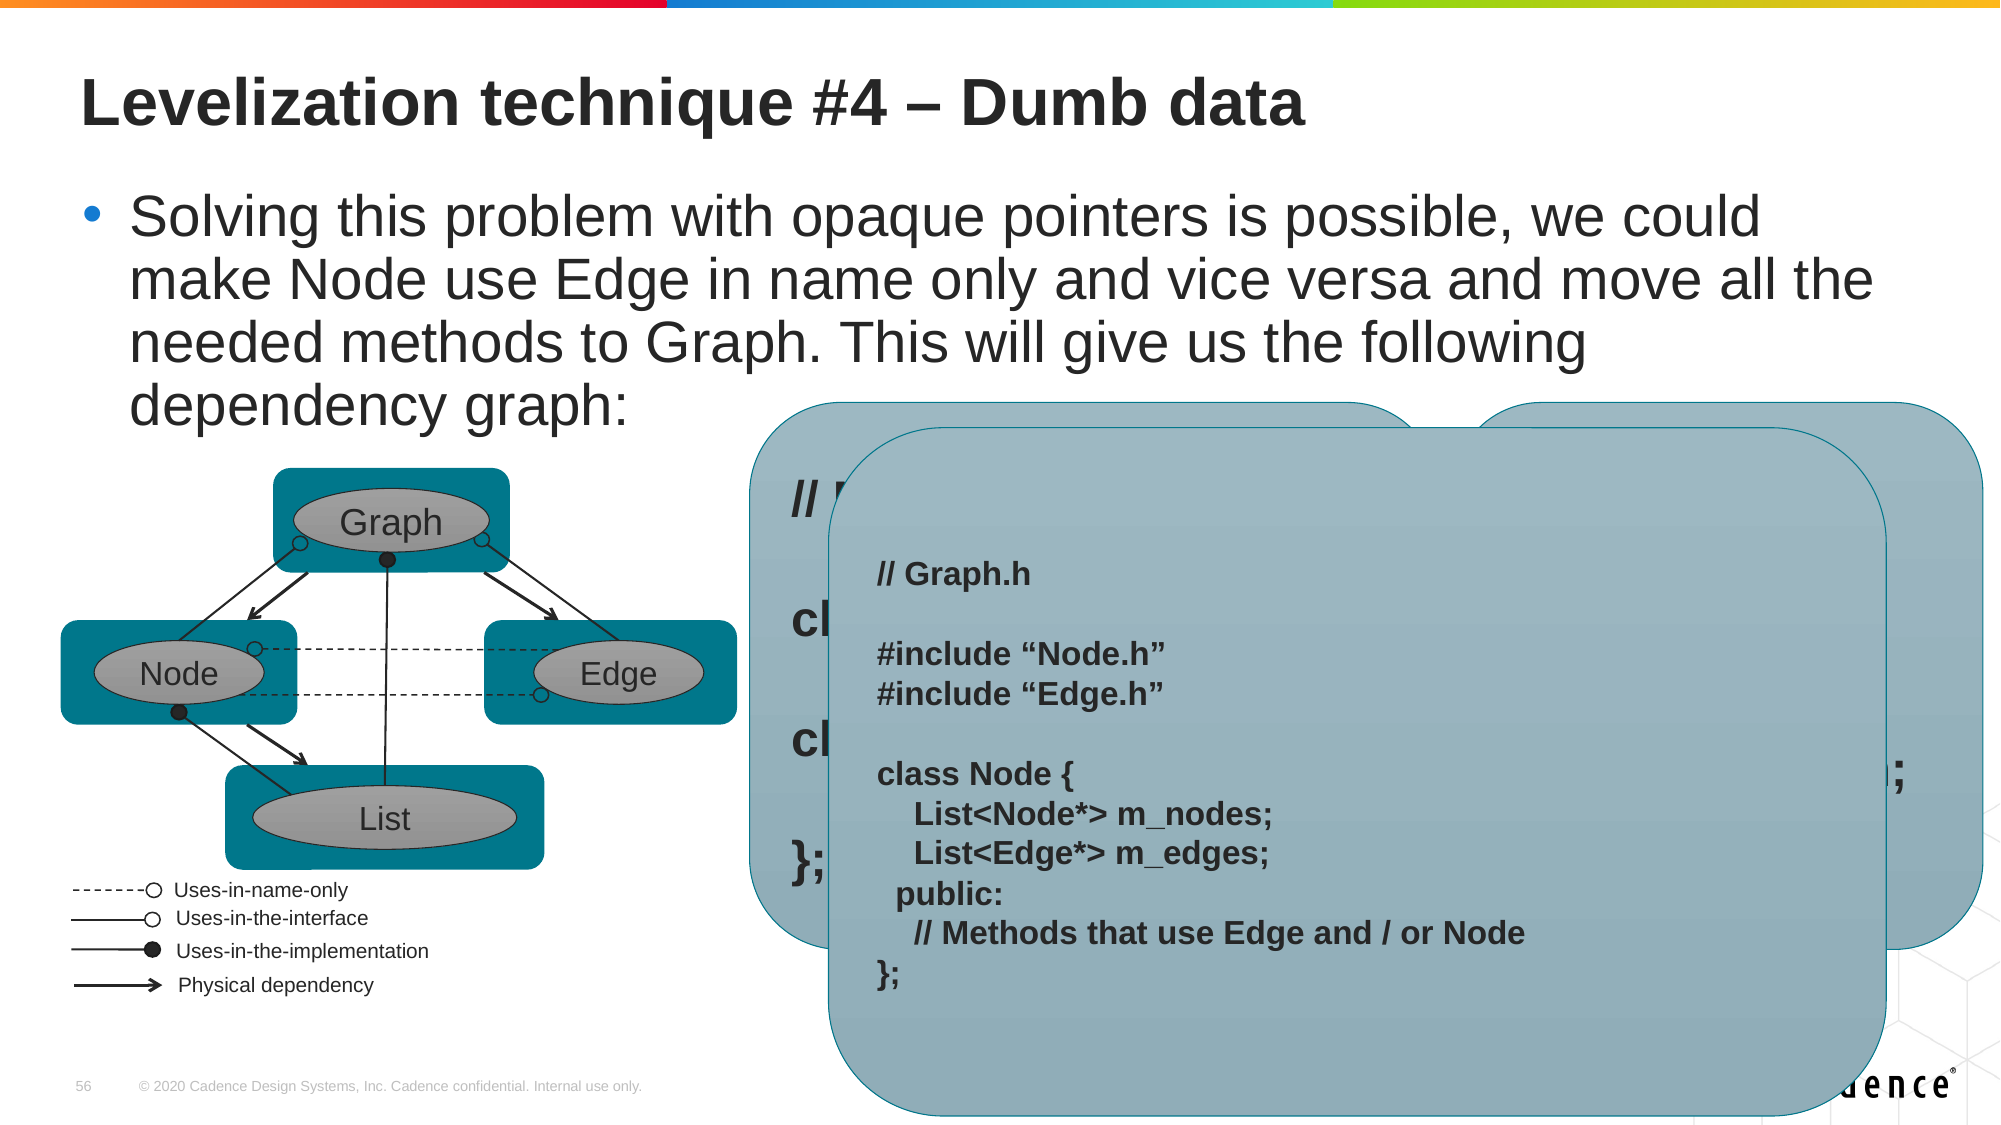

# Levelization technique #4 – Dumb data
Solving this problem with opaque pointers is possible, we could make Node use Edge in name only and vice versa and move all the needed methods to Graph. This will give us the following dependency graph:

// Node.h

class Edge;

class Node {
    List<Edge*> m_edges;
};
//Edge.h

class Node;

class Edge {
    Node* m_from;
    Node* m_to;
};
// Graph.h

#include “Node.h”
#include “Edge.h”

class Node {
    List<Node*> m_nodes;
    List<Edge*> m_edges;
  public:
    // Methods that use Edge and / or Node
};

Graph

Node
Edge

List
Uses-in-name-only

Uses-in-the-interface

Uses-in-the-implementation

Physical dependency